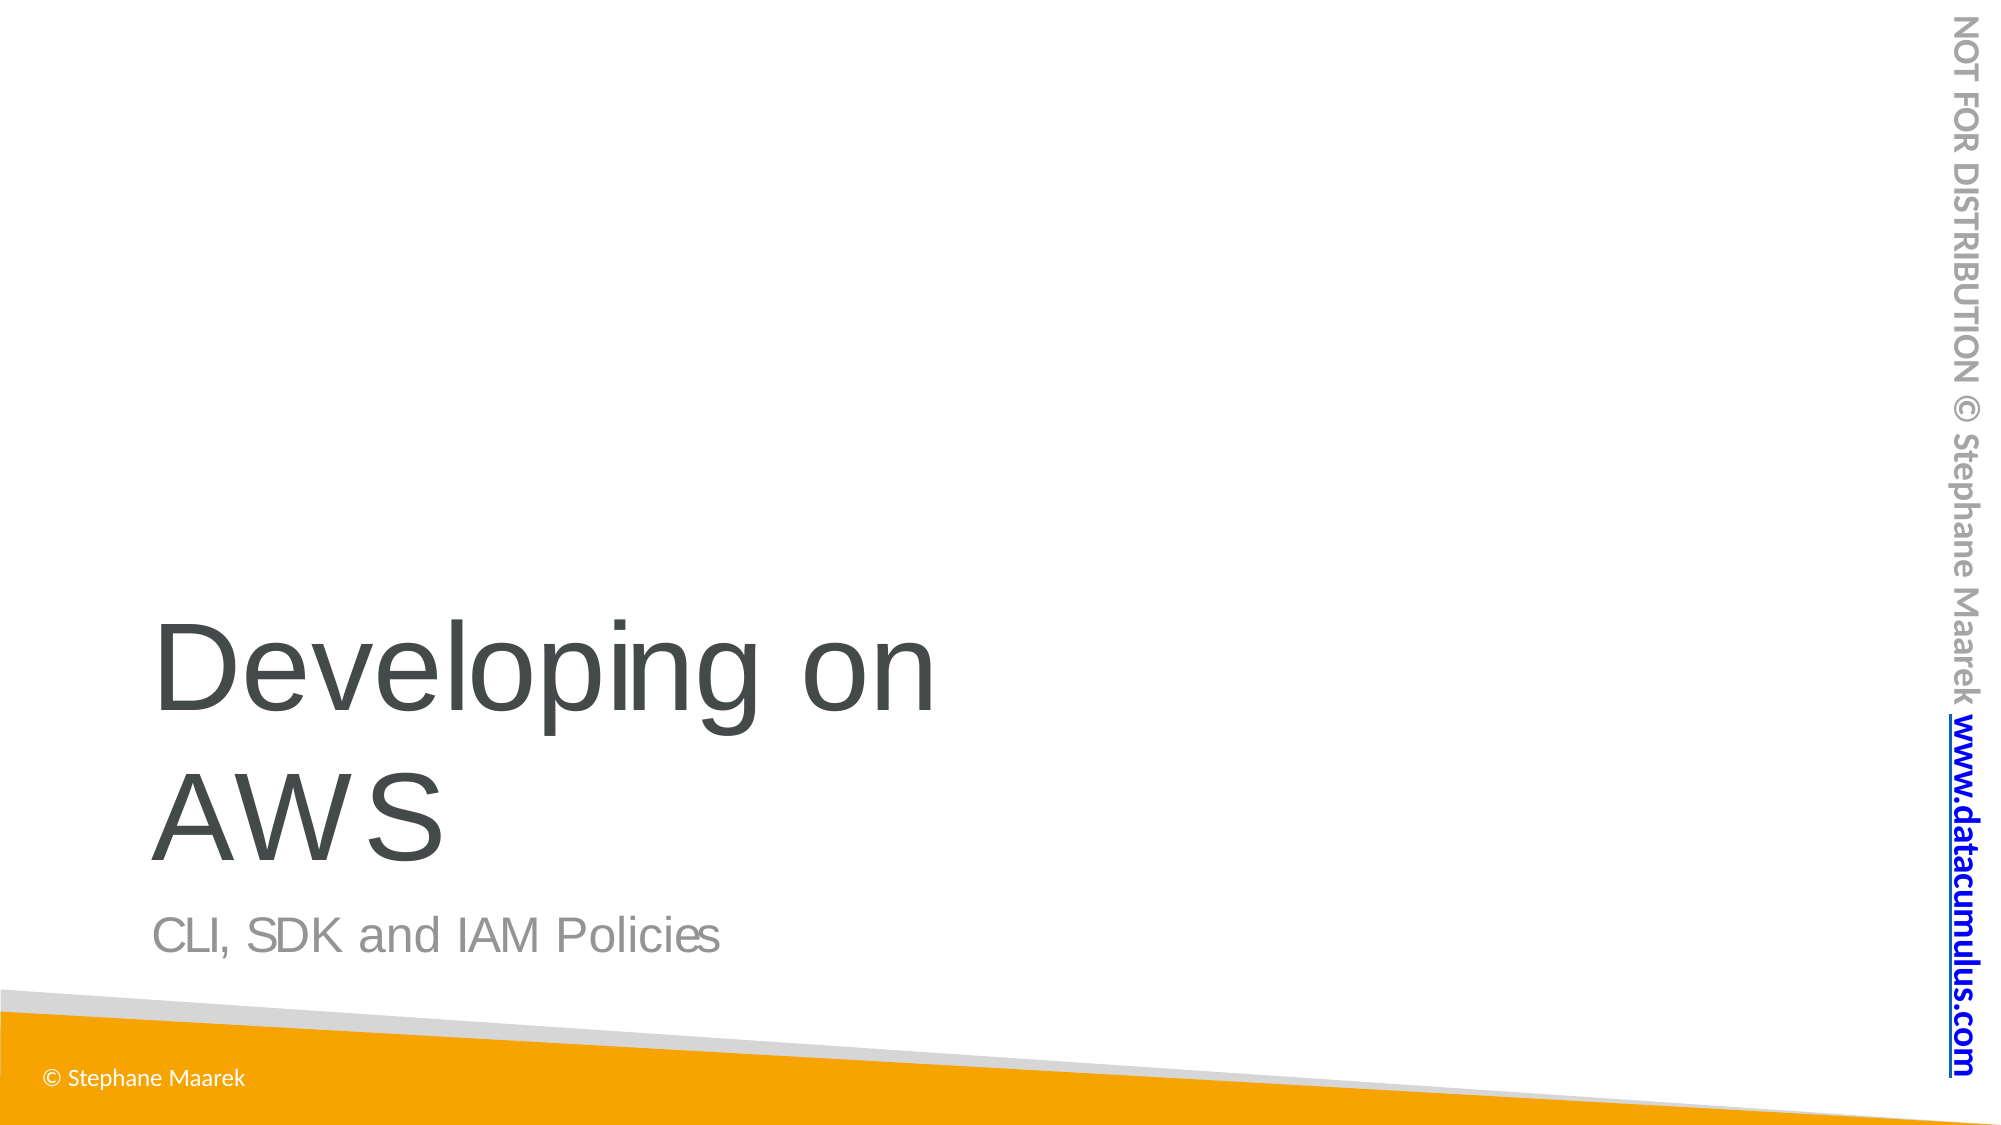

NOT FOR DISTRIBUTION © Stephane Maarek www.datacumulus.com
Developing on AWS
CLI, SDK and IAM Policies
© Stephane Maarek